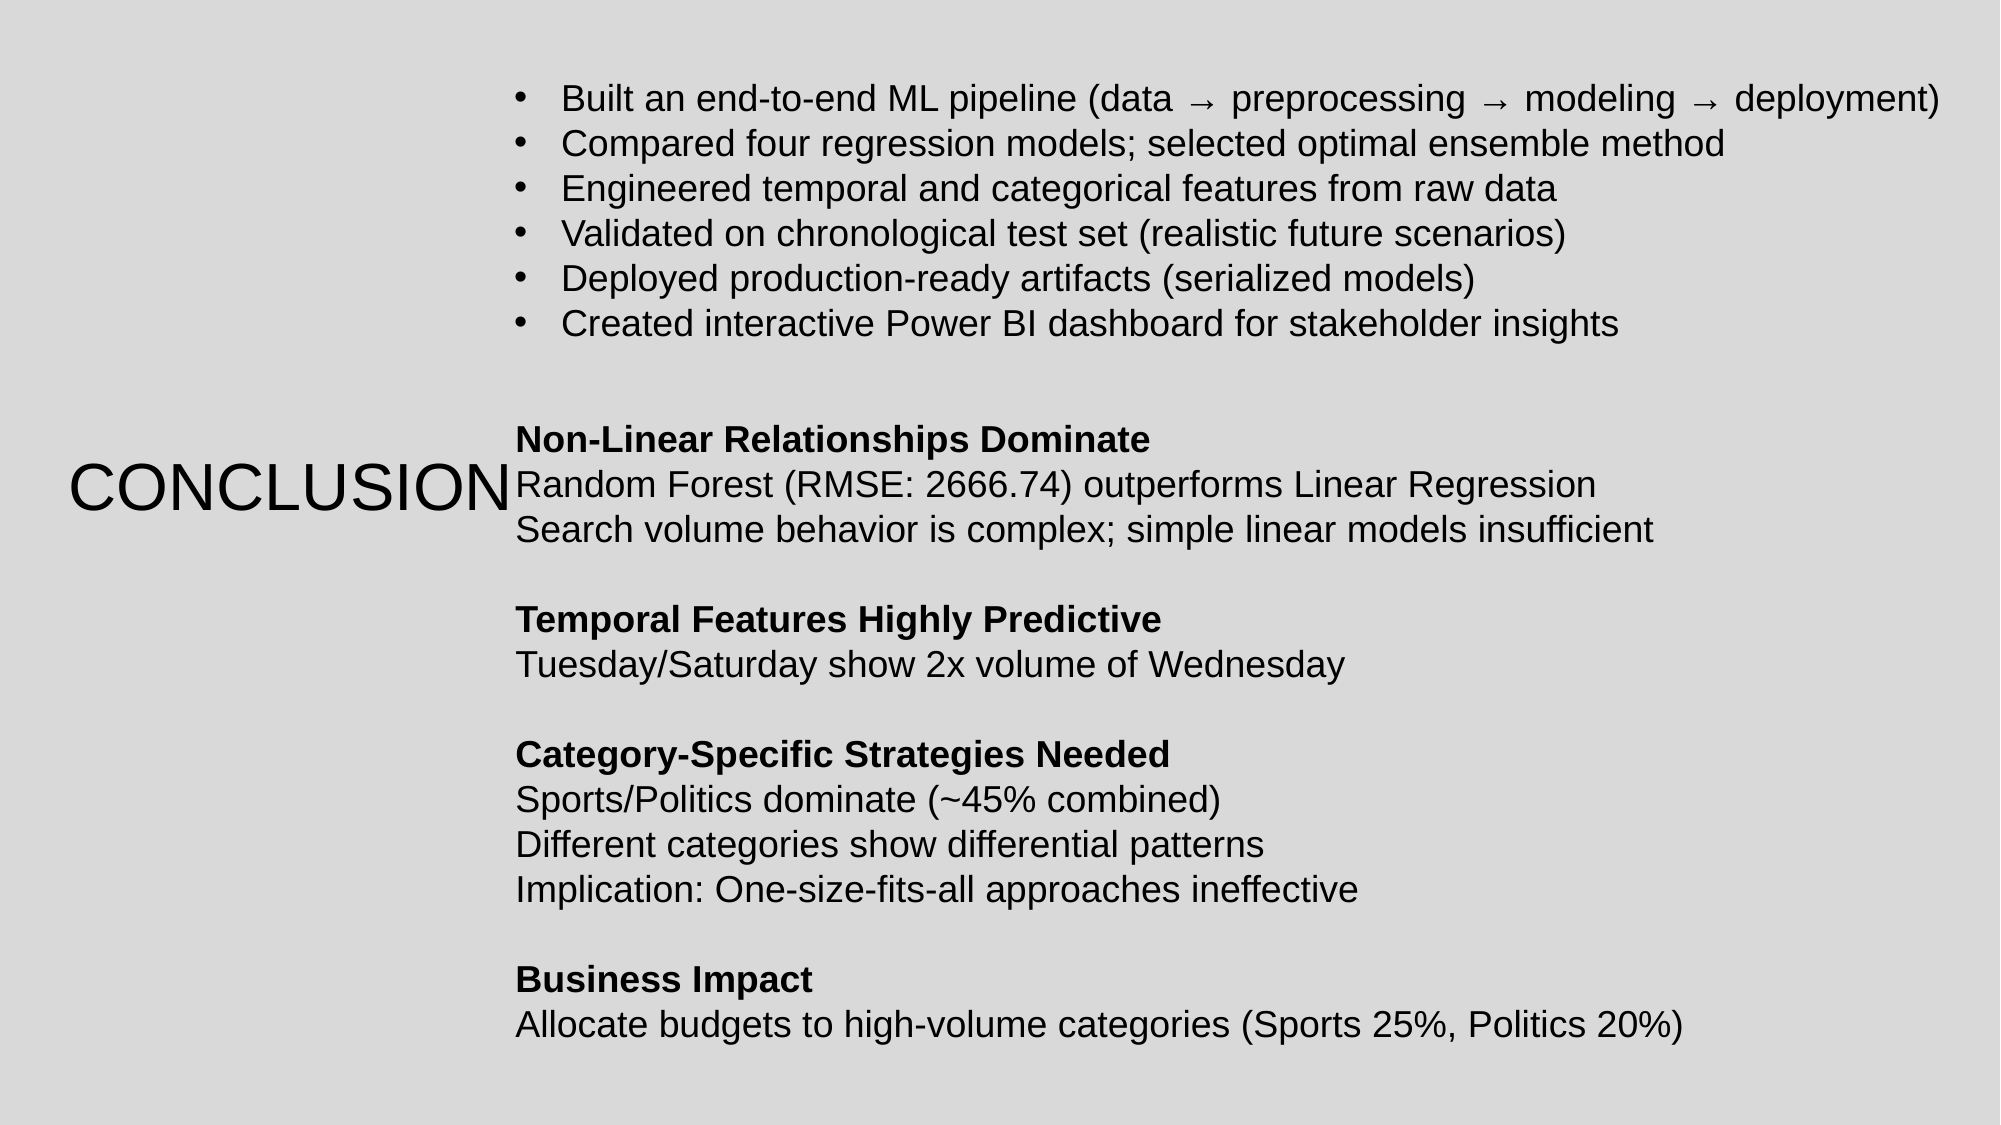

Built an end-to-end ML pipeline (data → preprocessing → modeling → deployment)
Compared four regression models; selected optimal ensemble method
Engineered temporal and categorical features from raw data
Validated on chronological test set (realistic future scenarios)
Deployed production-ready artifacts (serialized models)
Created interactive Power BI dashboard for stakeholder insights
Non-Linear Relationships Dominate
Random Forest (RMSE: 2666.74) outperforms Linear Regression
Search volume behavior is complex; simple linear models insufficient

Temporal Features Highly Predictive
Tuesday/Saturday show 2x volume of Wednesday

Category-Specific Strategies Needed
Sports/Politics dominate (~45% combined)
Different categories show differential patterns
Implication: One-size-fits-all approaches ineffective

Business Impact
Allocate budgets to high-volume categories (Sports 25%, Politics 20%)
# CONCLUSION